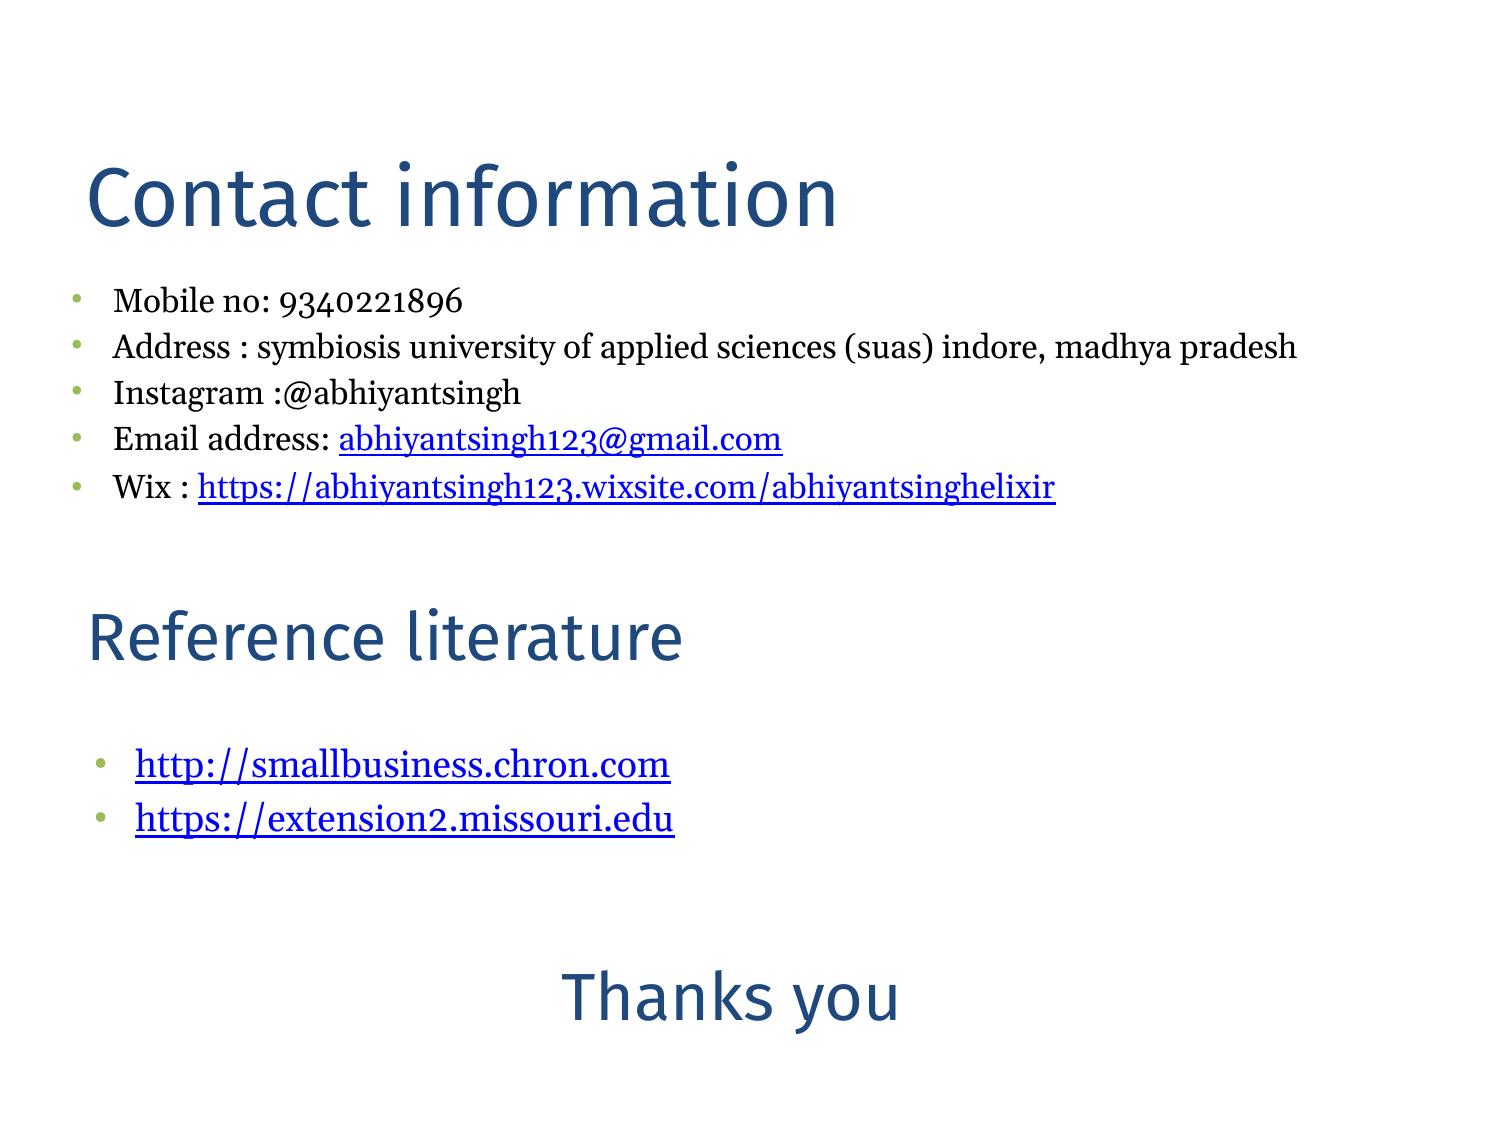

# Contact information
Mobile no: 9340221896
Address : symbiosis university of applied sciences (suas) indore, madhya pradesh
Instagram :@abhiyantsingh
Email address: abhiyantsingh123@gmail.com
Wix : https://abhiyantsingh123.wixsite.com/abhiyantsinghelixir

Reference literature
http://smallbusiness.chron.com
https://extension2.missouri.edu
Thanks you